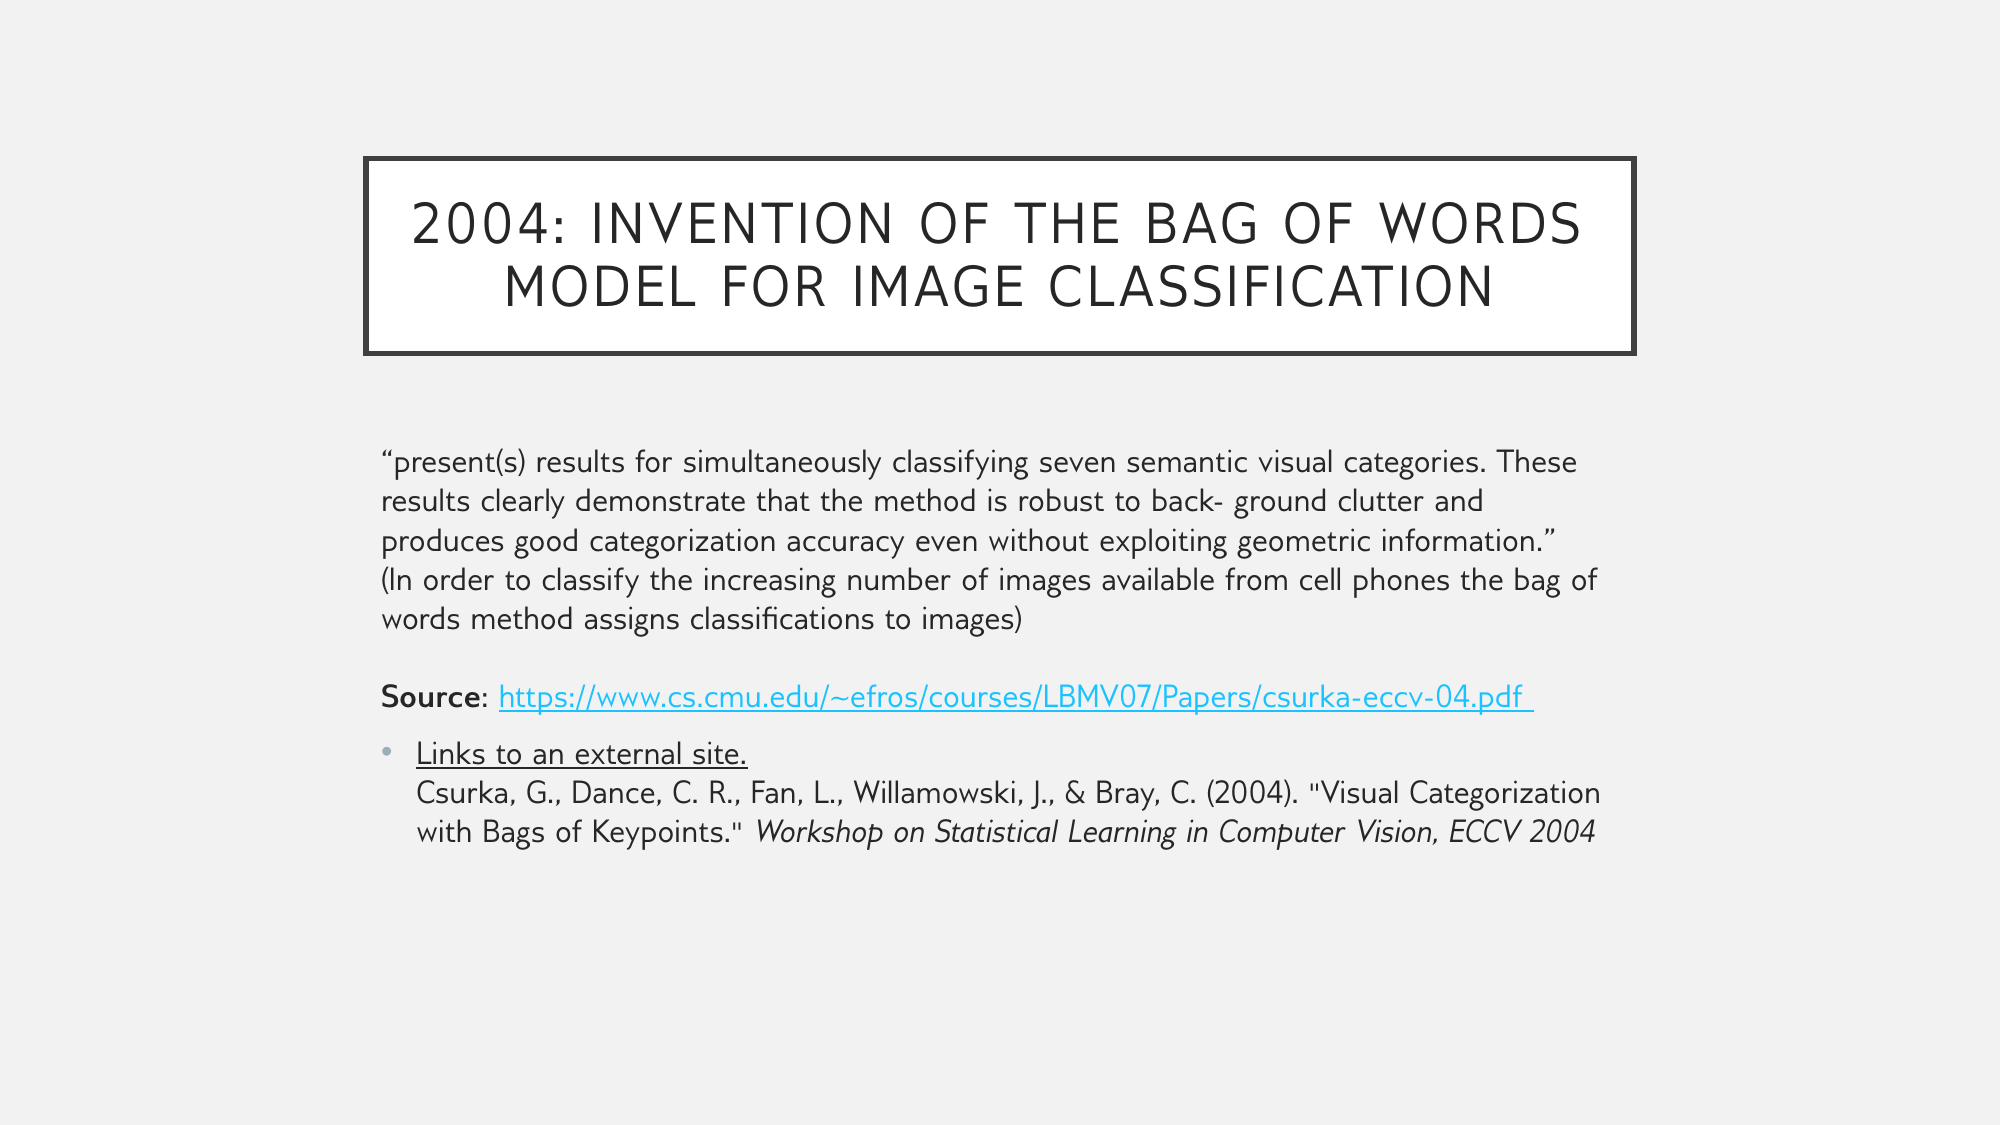

# 2004: Invention of the Bag of Words Model for Image Classification
“present(s) results for simultaneously classifying seven semantic visual categories. These results clearly demonstrate that the method is robust to back- ground clutter and produces good categorization accuracy even without exploiting geometric information.”
(In order to classify the increasing number of images available from cell phones the bag of words method assigns classifications to images)
Source: https://www.cs.cmu.edu/~efros/courses/LBMV07/Papers/csurka-eccv-04.pdf
Links to an external site.
Csurka, G., Dance, C. R., Fan, L., Willamowski, J., & Bray, C. (2004). "Visual Categorization with Bags of Keypoints." Workshop on Statistical Learning in Computer Vision, ECCV 2004